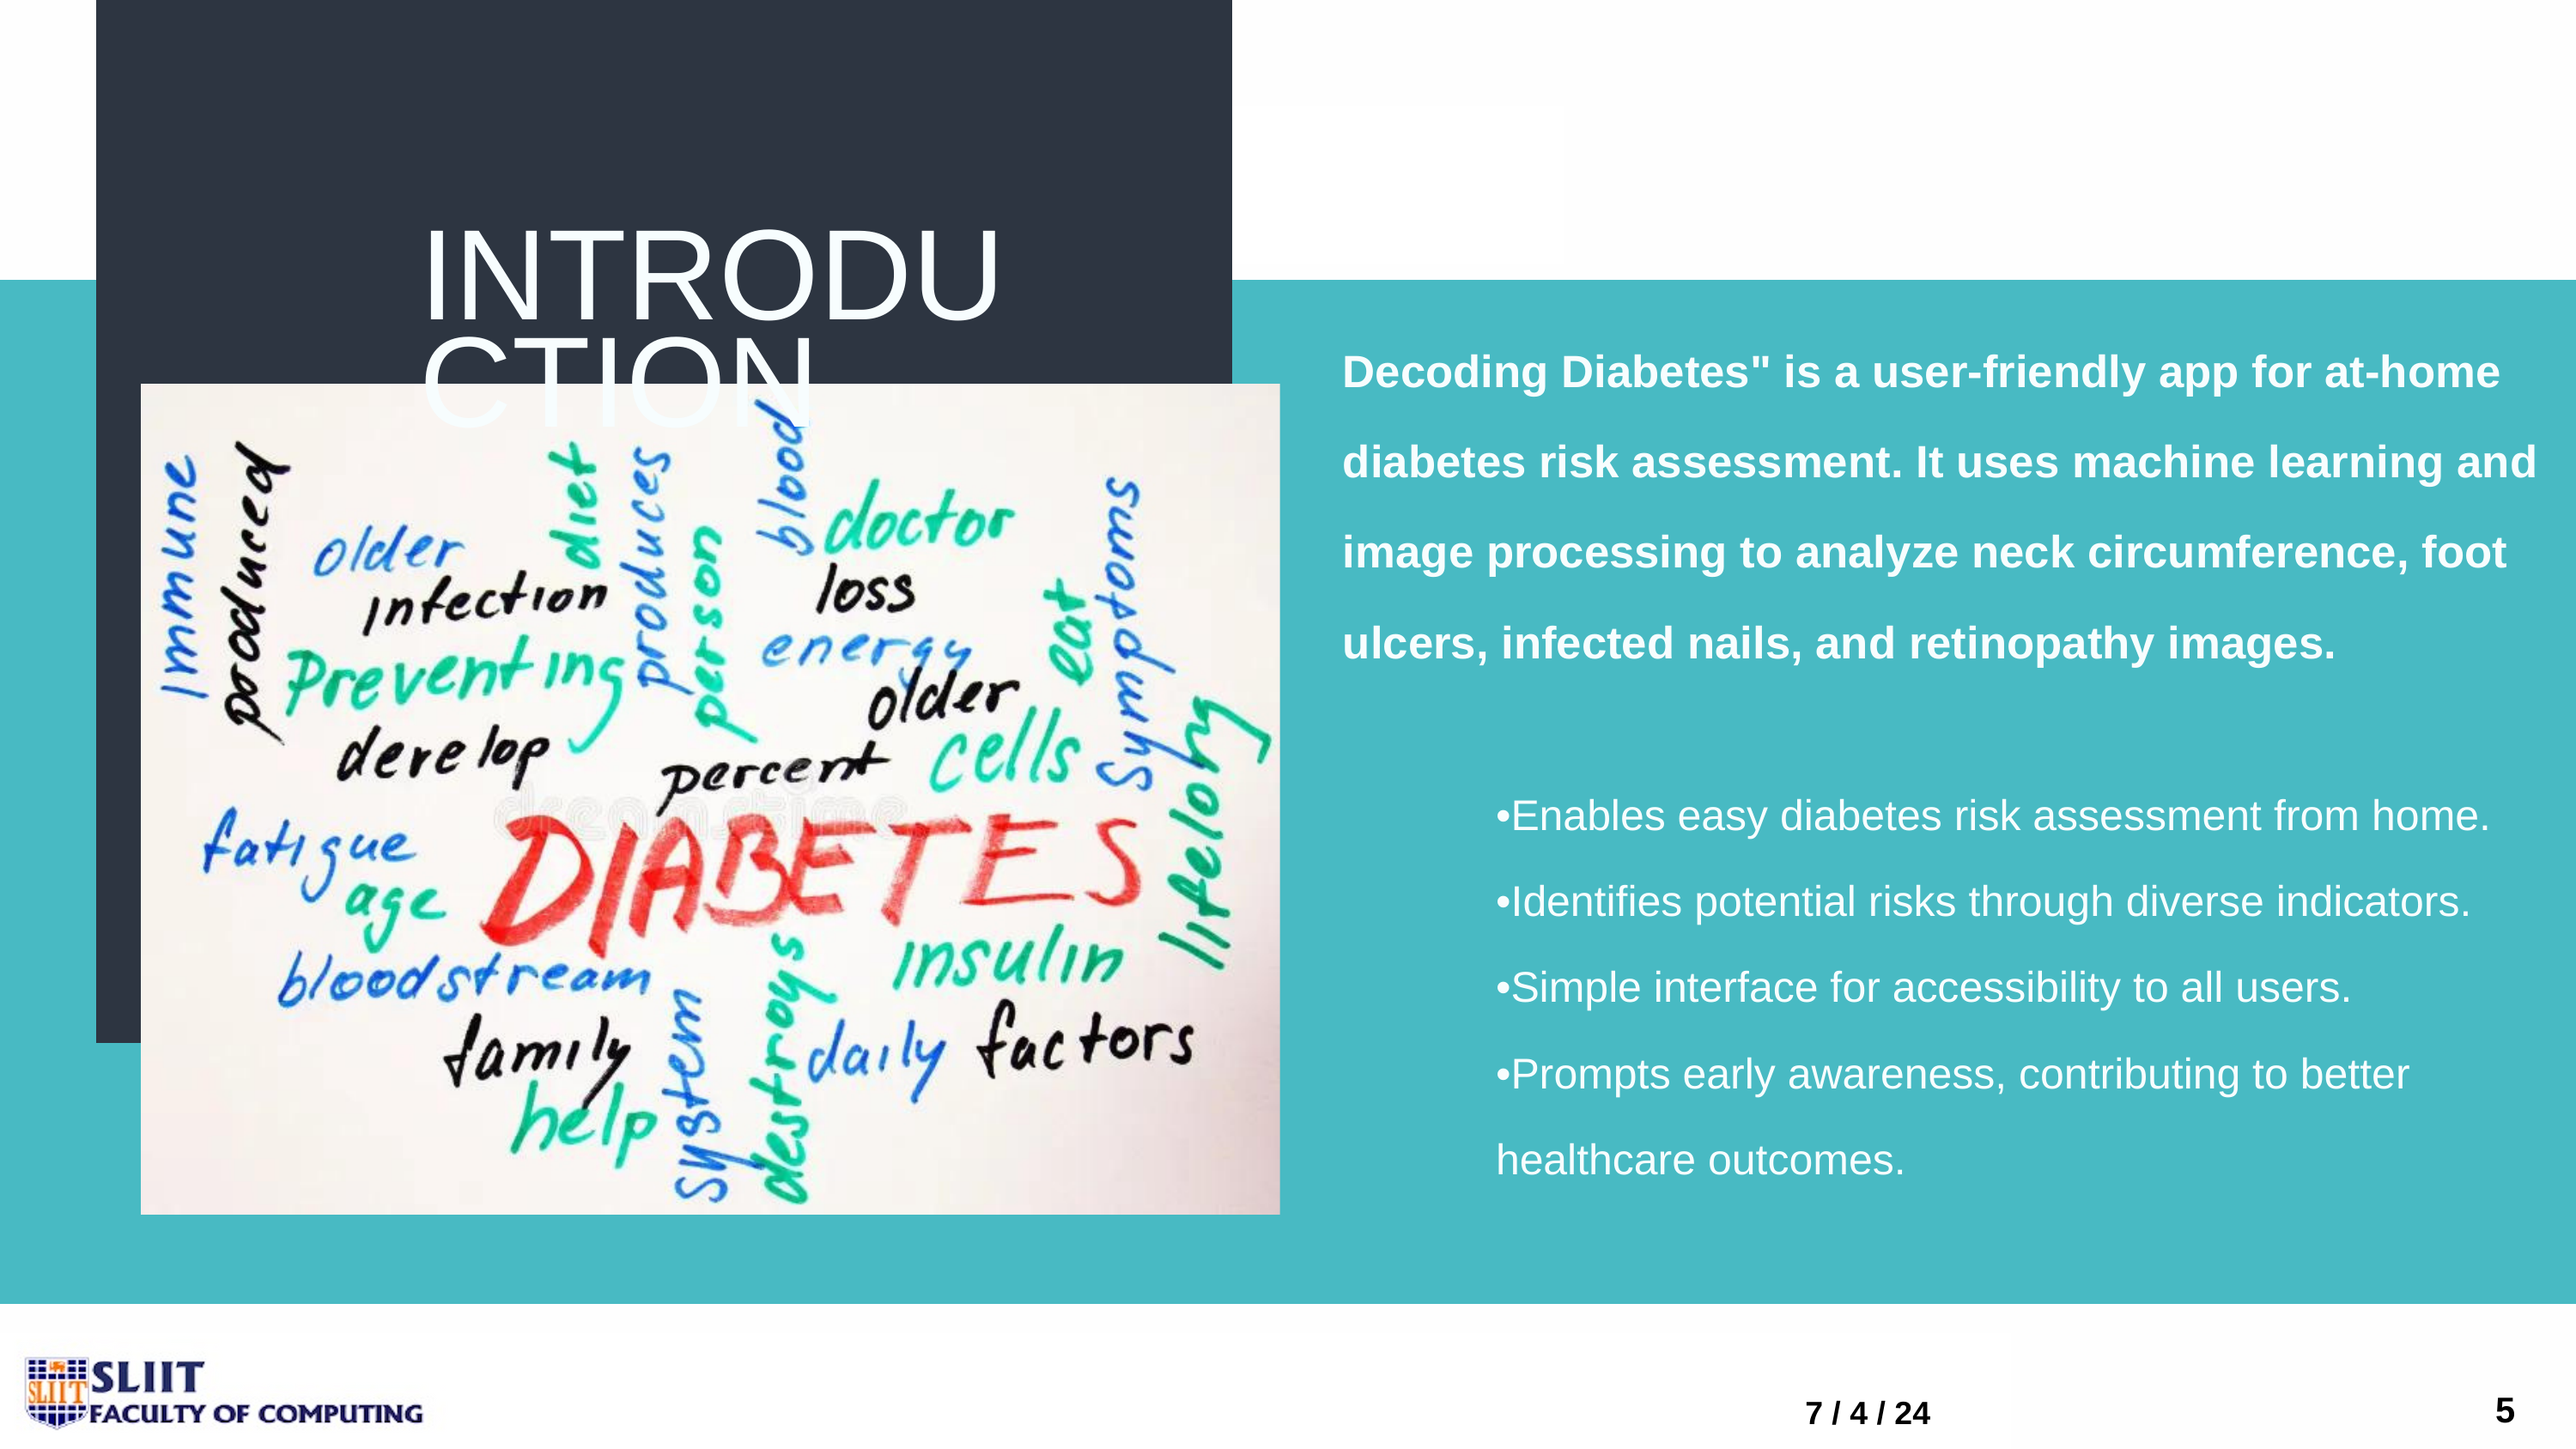

INTRODUCTION

Decoding Diabetes" is a user-friendly app for at-home diabetes risk assessment. It uses machine learning and image processing to analyze neck circumference, foot ulcers, infected nails, and retinopathy images.

•Enables easy diabetes risk assessment from home.
•Identifies potential risks through diverse indicators.
•Simple interface for accessibility to all users.
•Prompts early awareness, contributing to better healthcare outcomes.

5
7 / 4 / 24